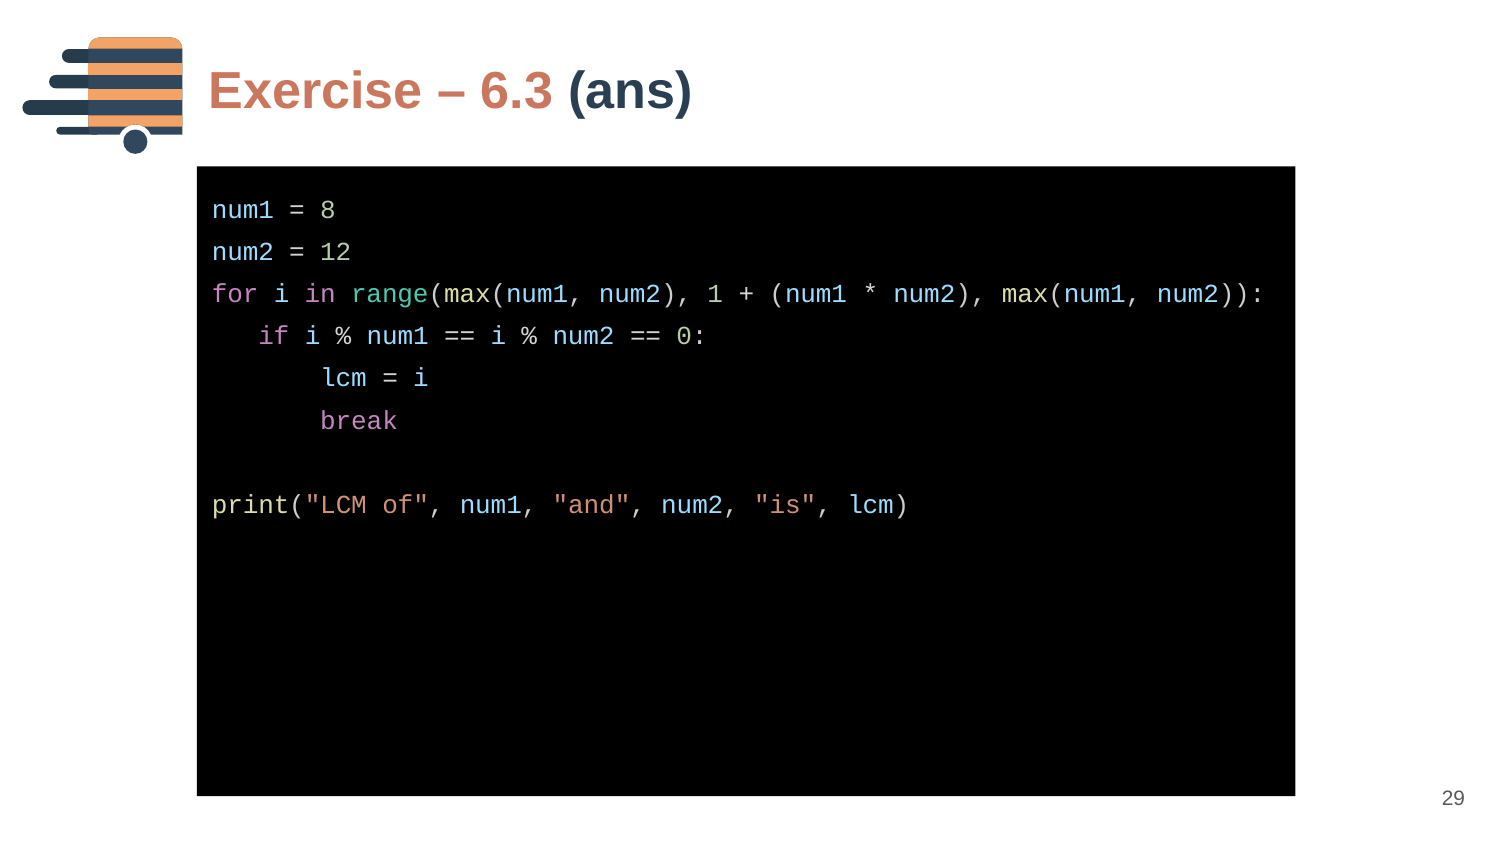

Exercise – 6.3 (ans)

num1 = 8
num2 = 12
for i in range(max(num1, num2), 1 + (num1 * num2), max(num1, num2)):
   if i % num1 == i % num2 == 0:
       lcm = i
       break

print("LCM of", num1, "and", num2, "is", lcm)
29